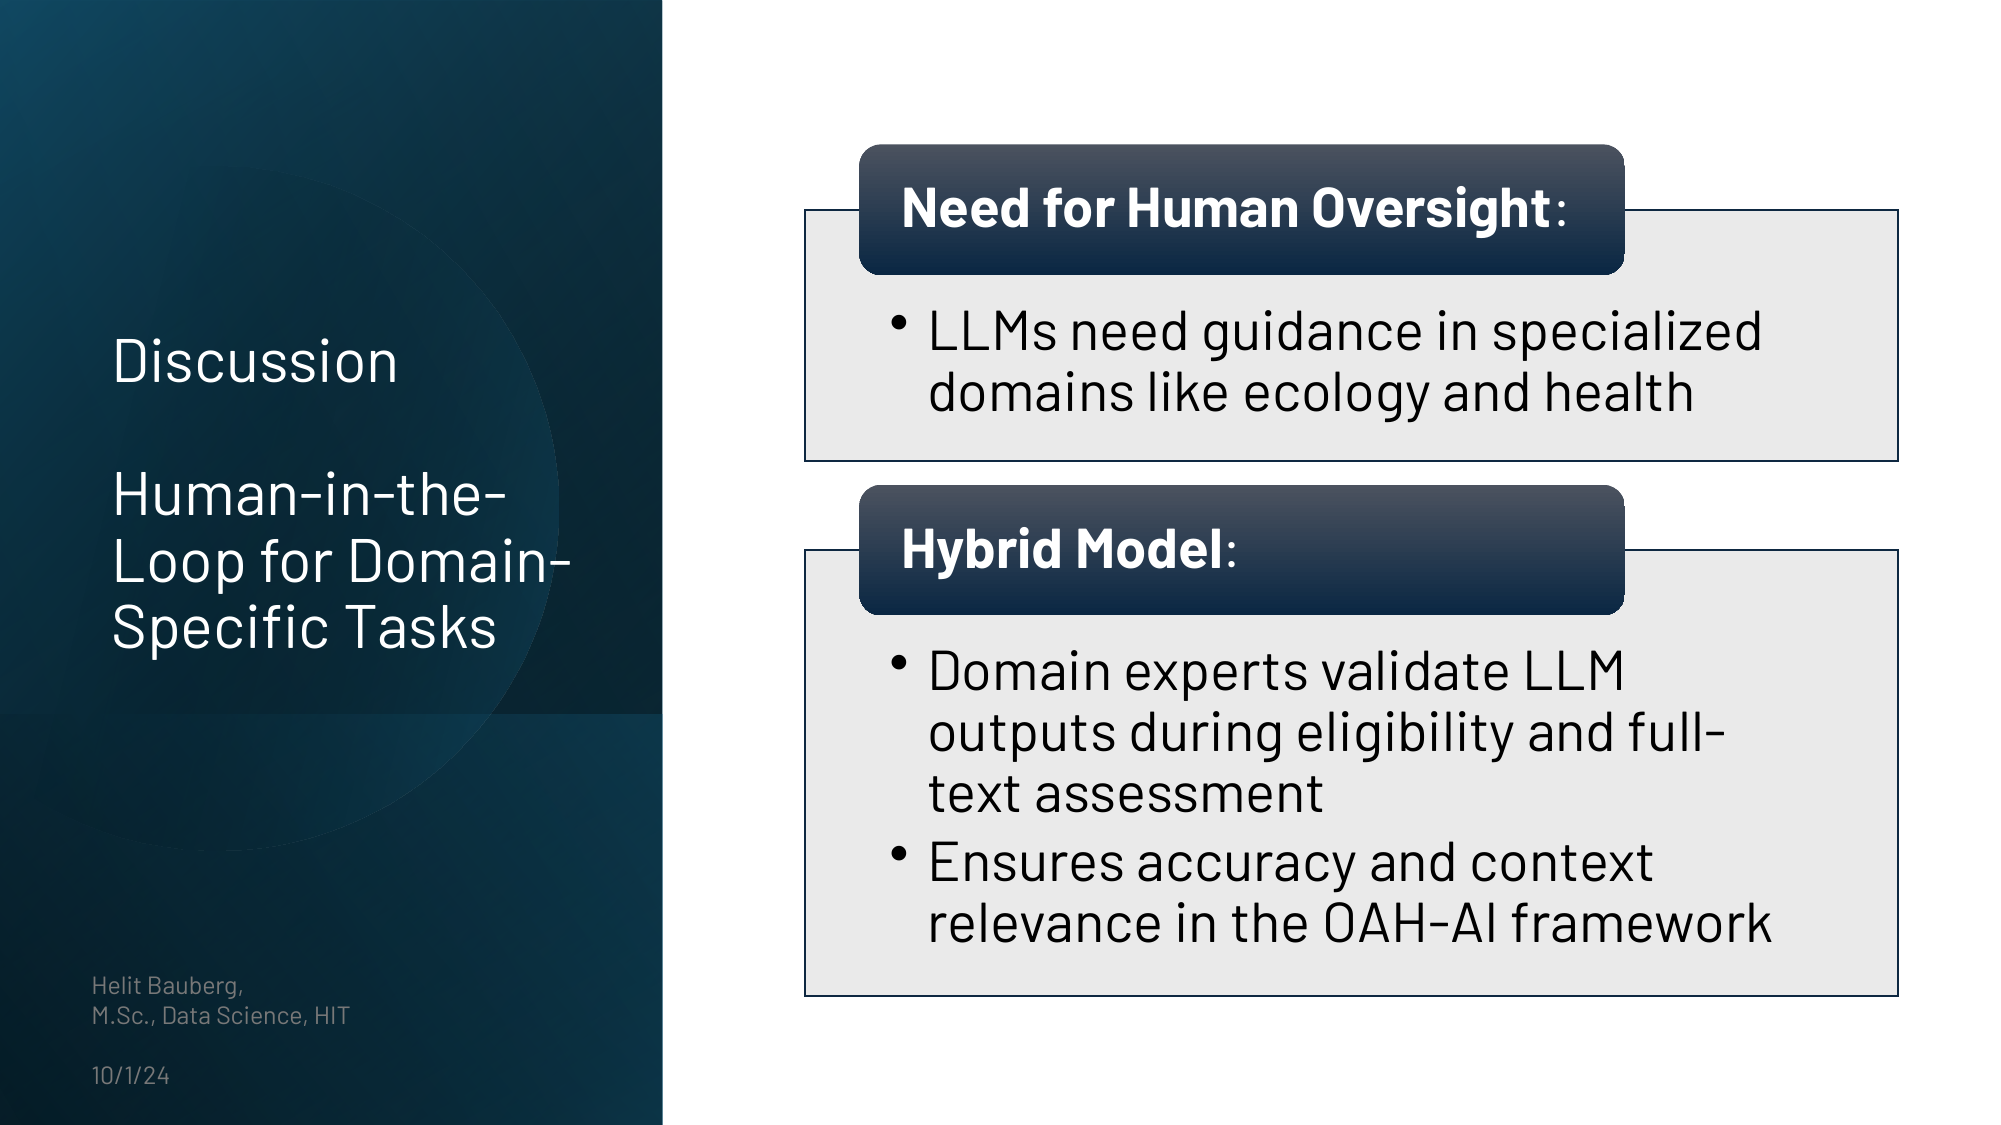

LLMs need guidance in specialized domains like ecology and health
Need for Human Oversight:
Domain experts validate LLM outputs during eligibility and full-text assessment
Ensures accuracy and context relevance in the OAH-AI framework
Hybrid Model:

# Discussion Human-in-the-Loop for Domain-Specific Tasks

Helit Bauberg,
M.Sc., Data Science, HIT

10/1/24
32